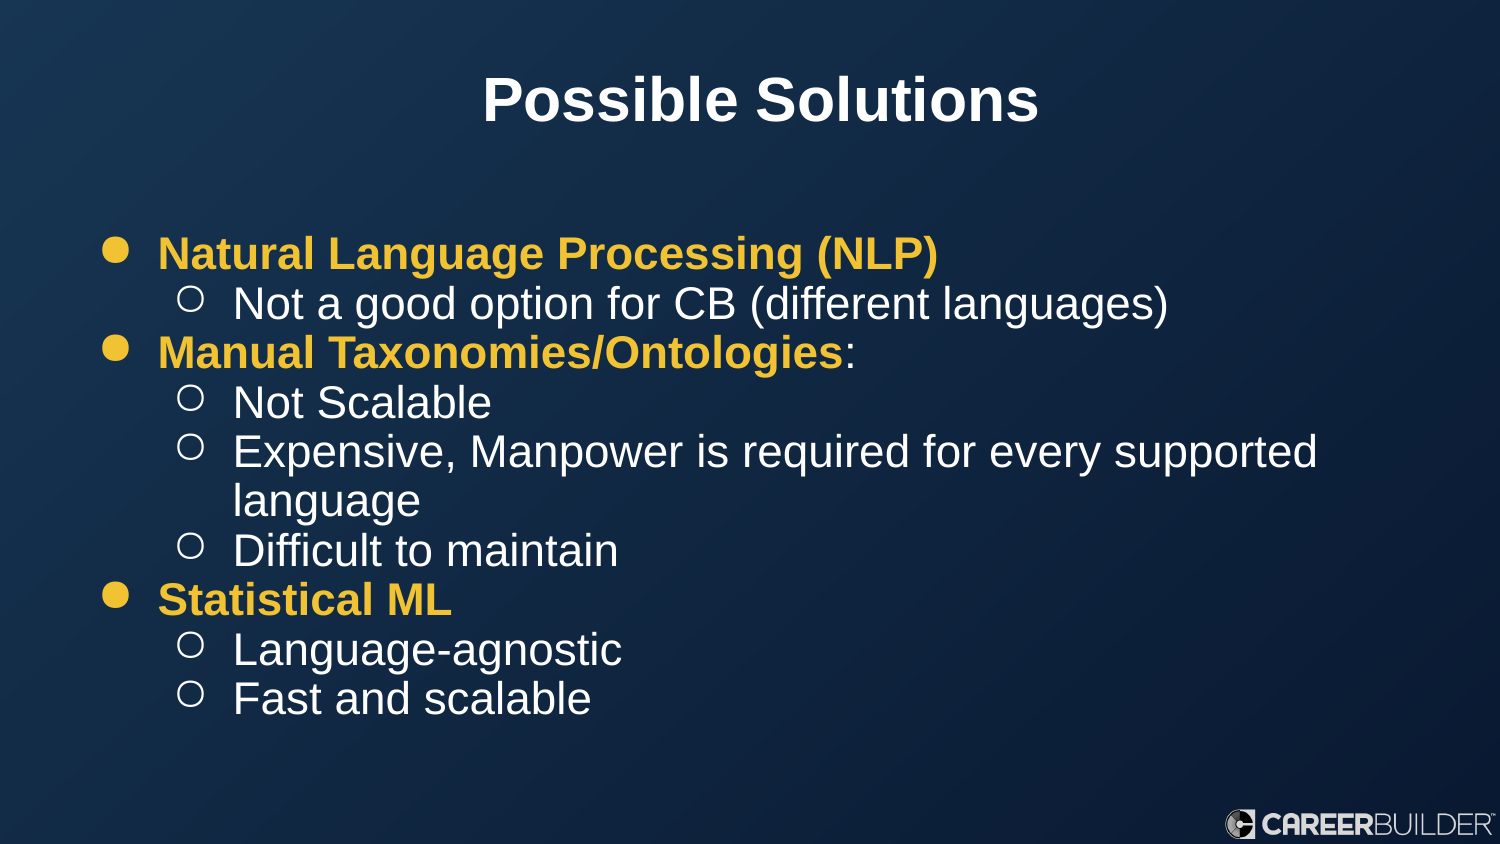

Possible Solutions
Natural Language Processing (NLP)
Not a good option for CB (different languages)
Manual Taxonomies/Ontologies:
Not Scalable
Expensive, Manpower is required for every supported language
Difficult to maintain
Statistical ML
Language-agnostic
Fast and scalable